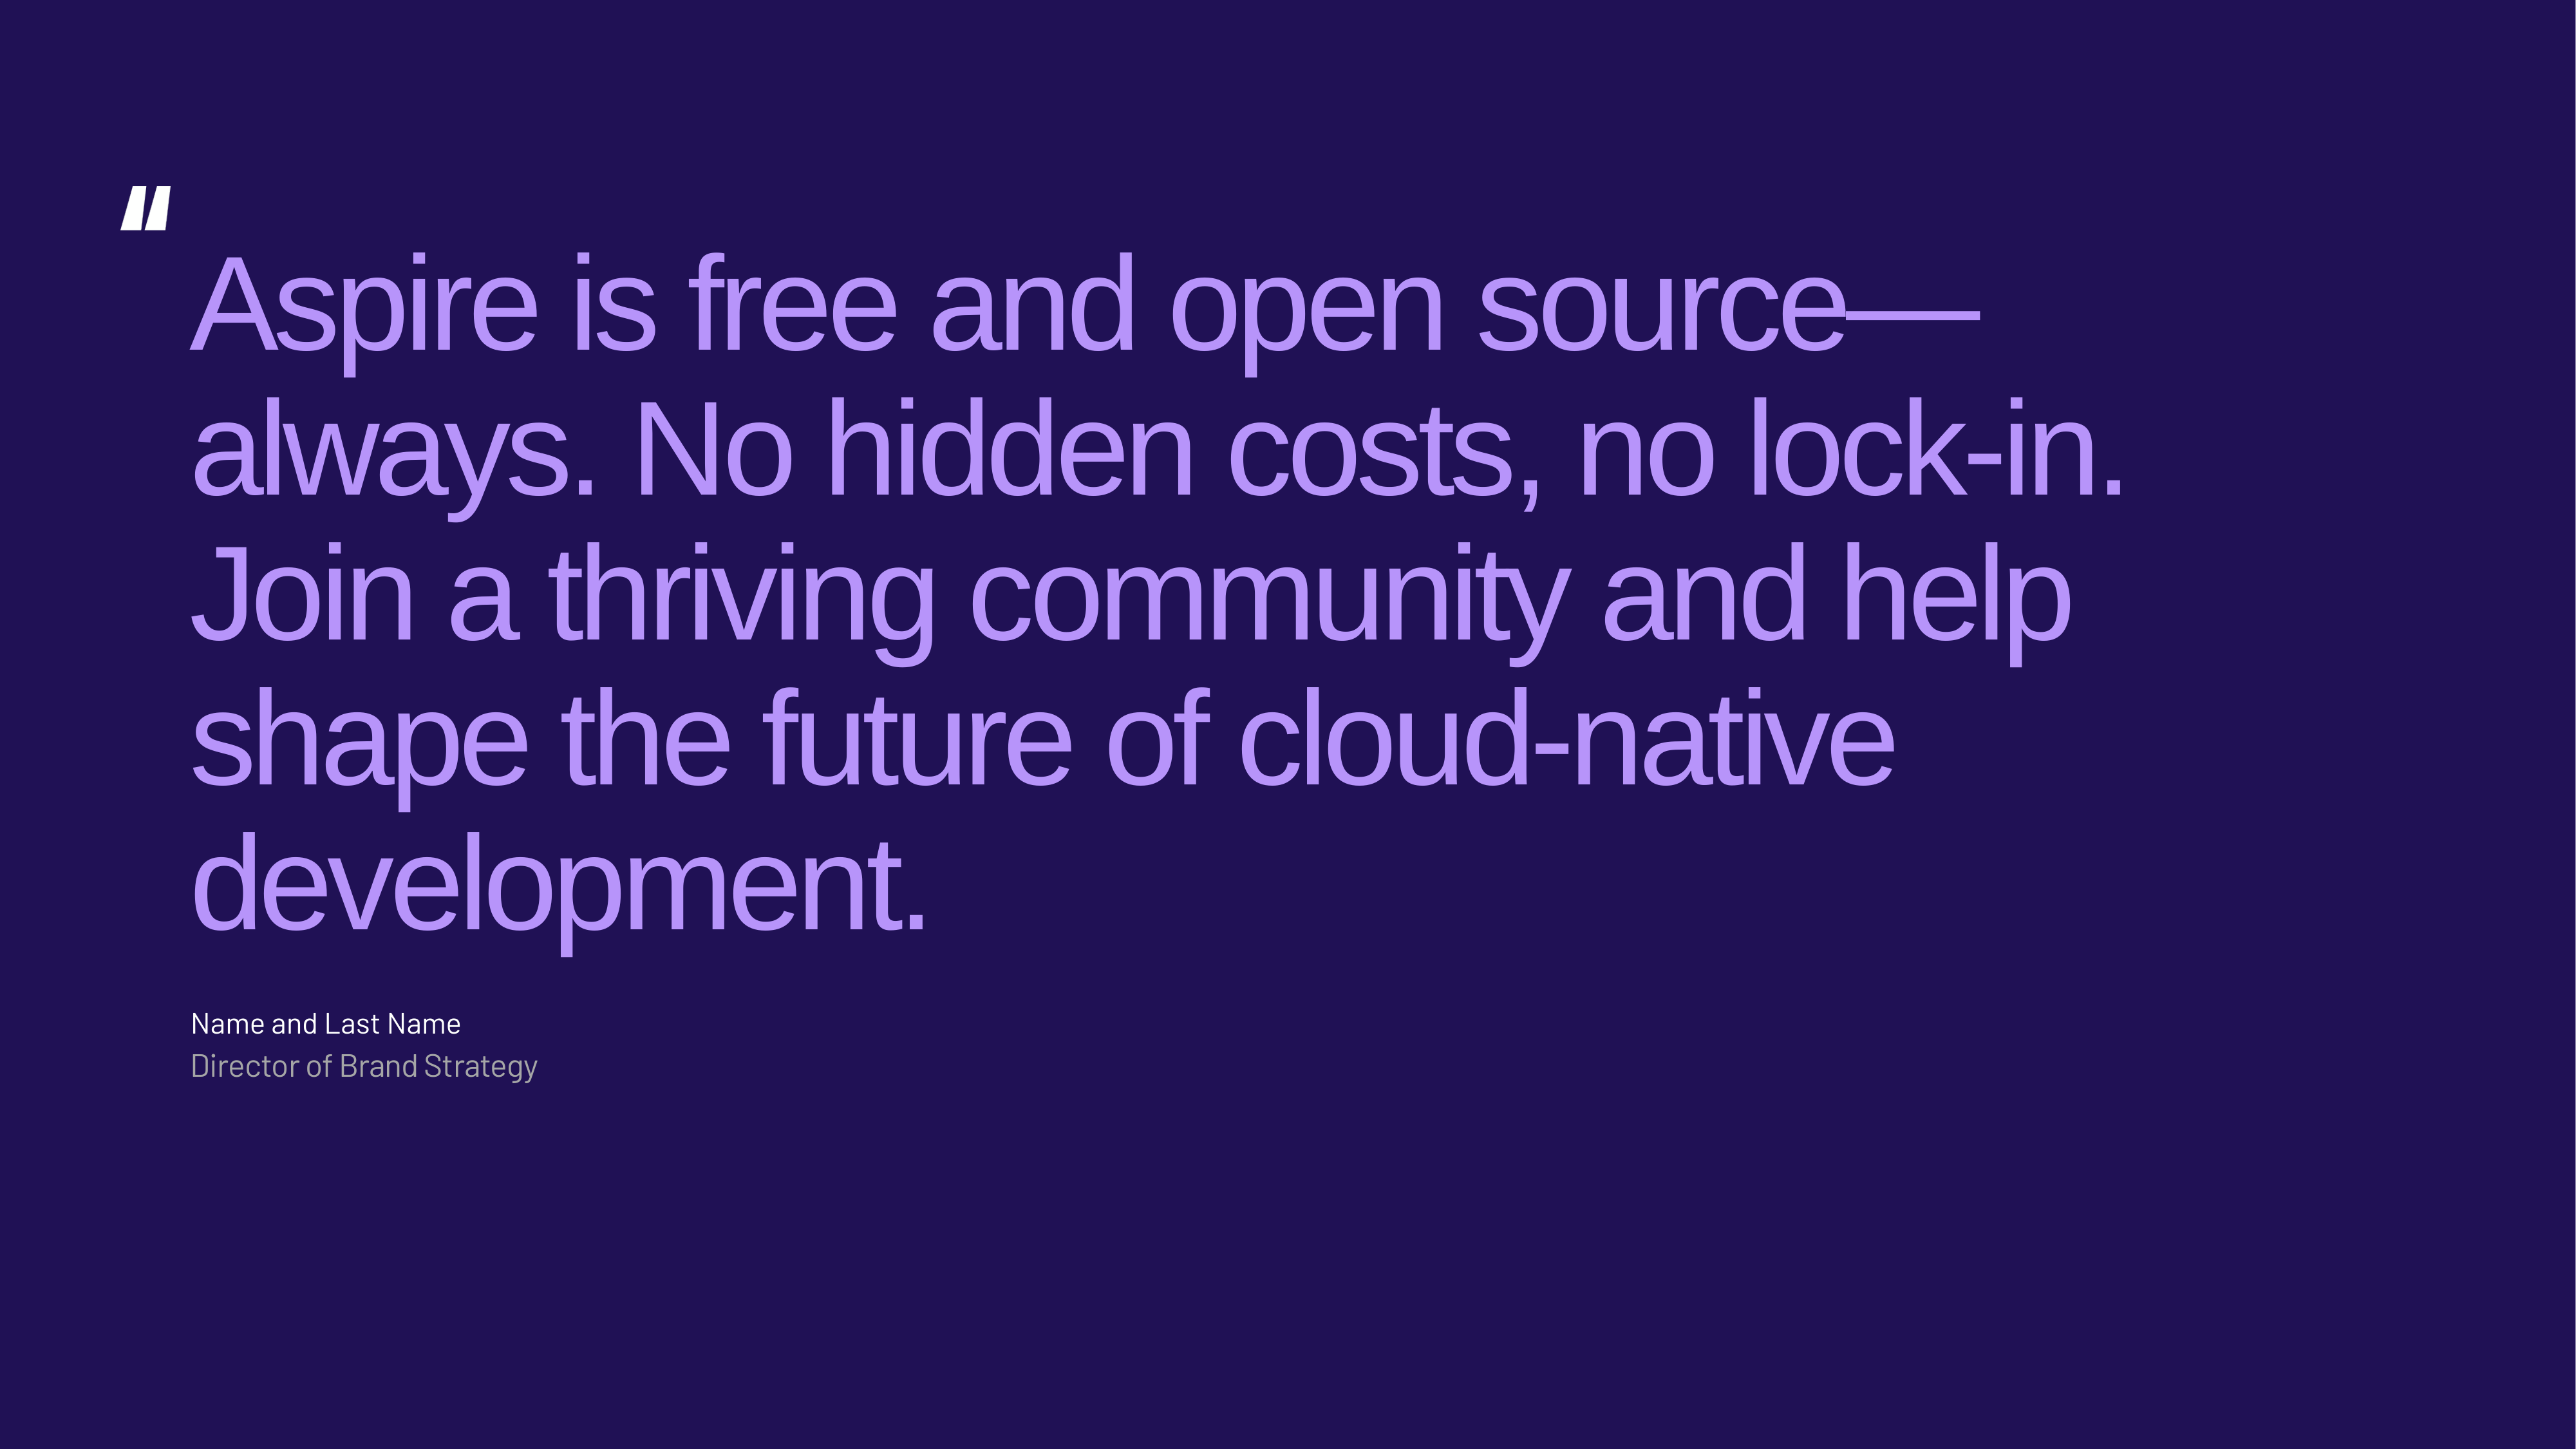

Aspire is free and open source—always. No hidden costs, no lock-in. Join a thriving community and help shape the future of cloud-native development.
Name and Last Name
Director of Brand Strategy